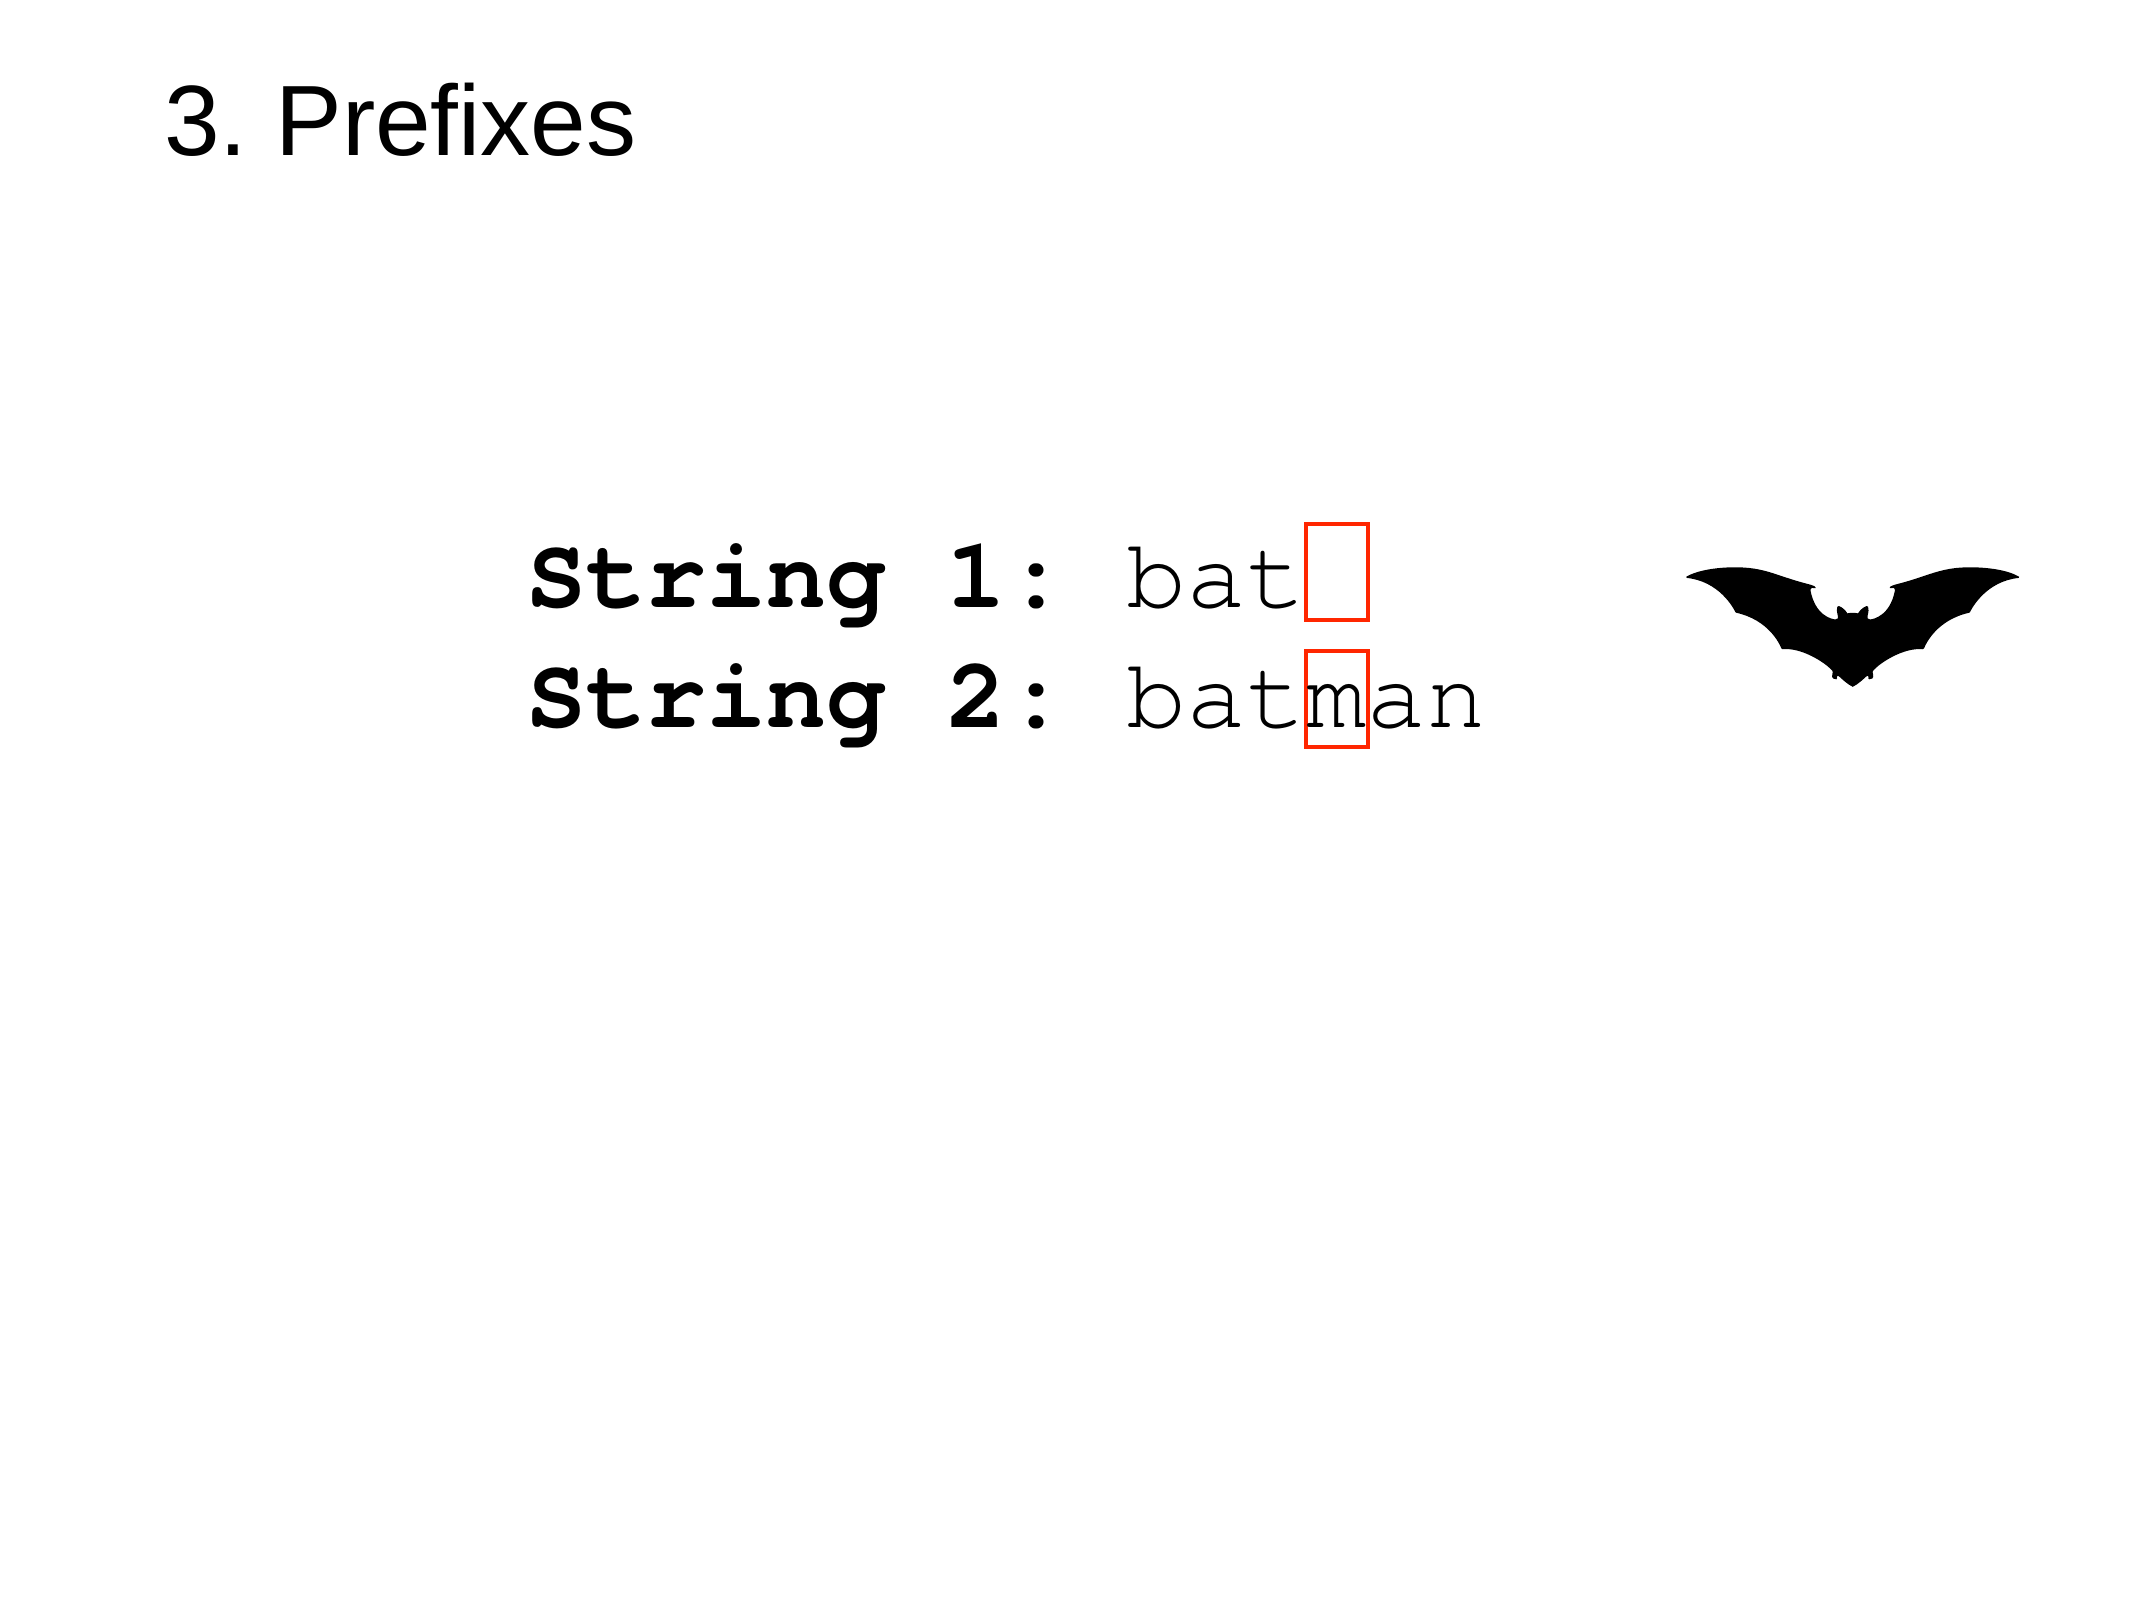

# 3. Prefixes
String 1: bat
String 2: batman